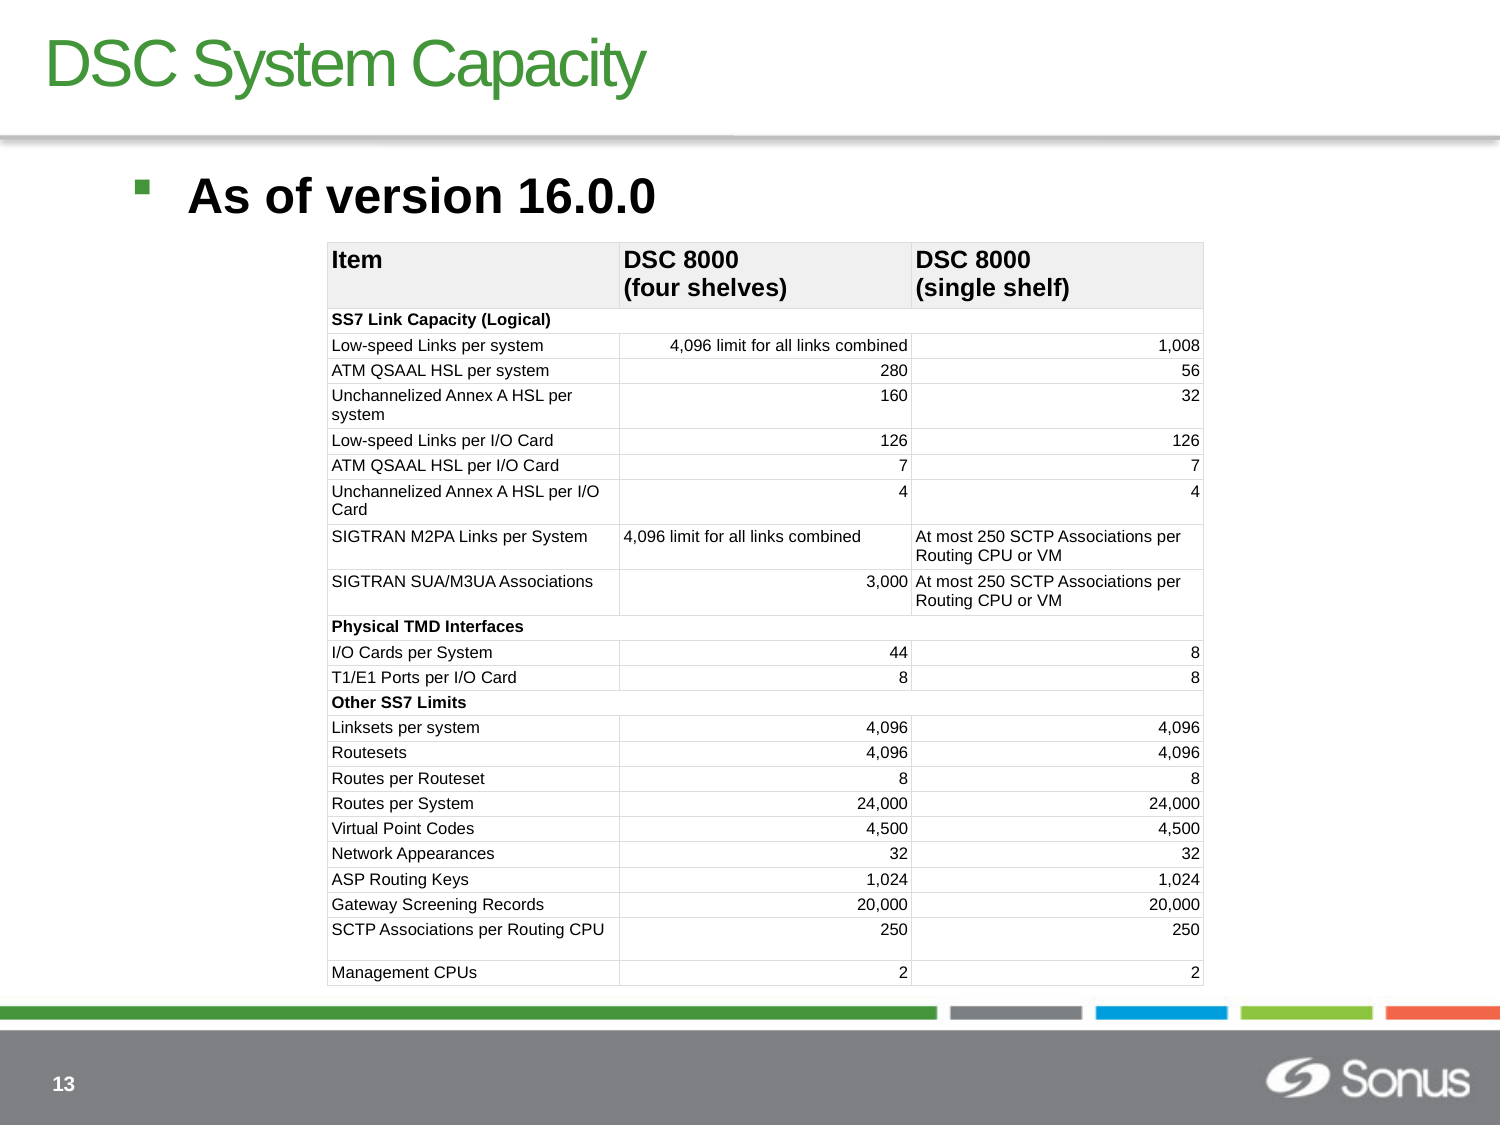

# DSC System Capacity
As of version 16.0.0
| Item | DSC 8000 (four shelves) | DSC 8000 (single shelf) |
| --- | --- | --- |
| SS7 Link Capacity (Logical) |  |  |
| Low-speed Links per system | 4,096 limit for all links combined | 1,008 |
| ATM QSAAL HSL per system | 280 | 56 |
| Unchannelized Annex A HSL per system | 160 | 32 |
| Low-speed Links per I/O Card | 126 | 126 |
| ATM QSAAL HSL per I/O Card | 7 | 7 |
| Unchannelized Annex A HSL per I/O Card | 4 | 4 |
| SIGTRAN M2PA Links per System | 4,096 limit for all links combined | At most 250 SCTP Associations per Routing CPU or VM |
| SIGTRAN SUA/M3UA Associations | 3,000 | At most 250 SCTP Associations per Routing CPU or VM |
| Physical TMD Interfaces |  |  |
| I/O Cards per System | 44 | 8 |
| T1/E1 Ports per I/O Card | 8 | 8 |
| Other SS7 Limits |  |  |
| Linksets per system | 4,096 | 4,096 |
| Routesets | 4,096 | 4,096 |
| Routes per Routeset | 8 | 8 |
| Routes per System | 24,000 | 24,000 |
| Virtual Point Codes | 4,500 | 4,500 |
| Network Appearances | 32 | 32 |
| ASP Routing Keys | 1,024 | 1,024 |
| Gateway Screening Records | 20,000 | 20,000 |
| SCTP Associations per Routing CPU | 250 | 250 |
| Management CPUs | 2 | 2 |